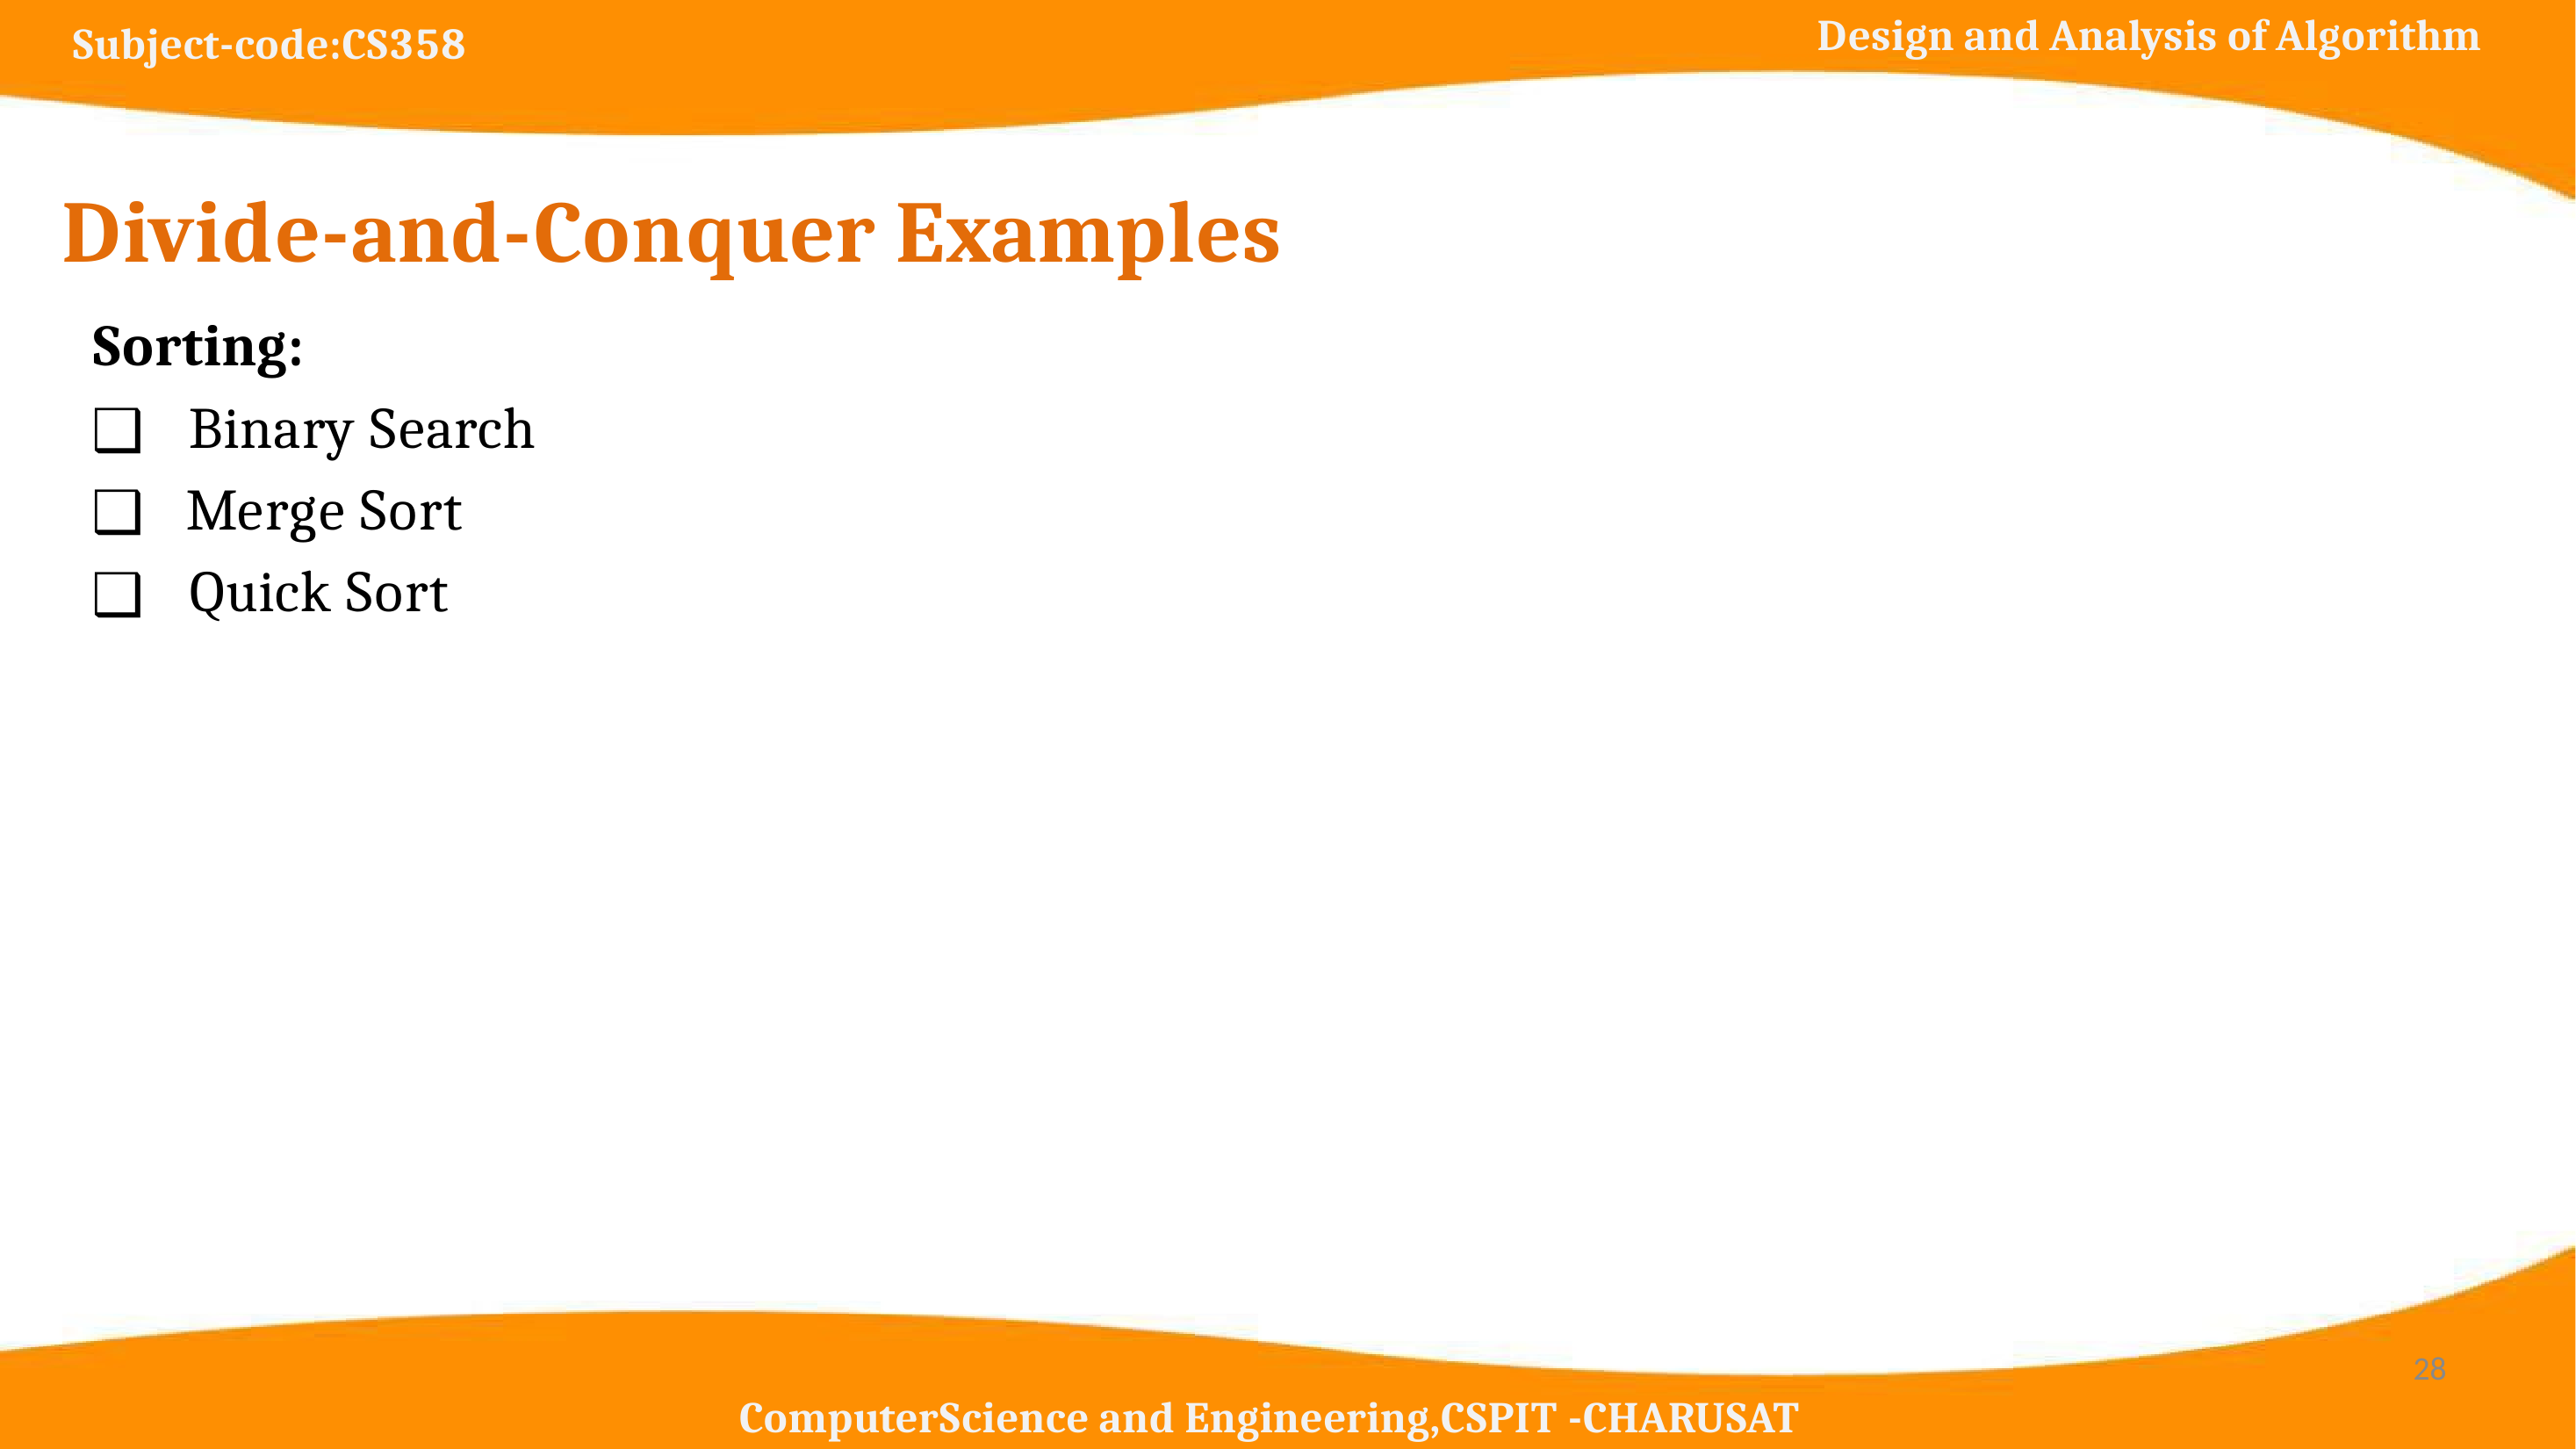

# Divide-and-Conquer Examples
Sorting:
Binary Search
Merge Sort
Quick Sort

28